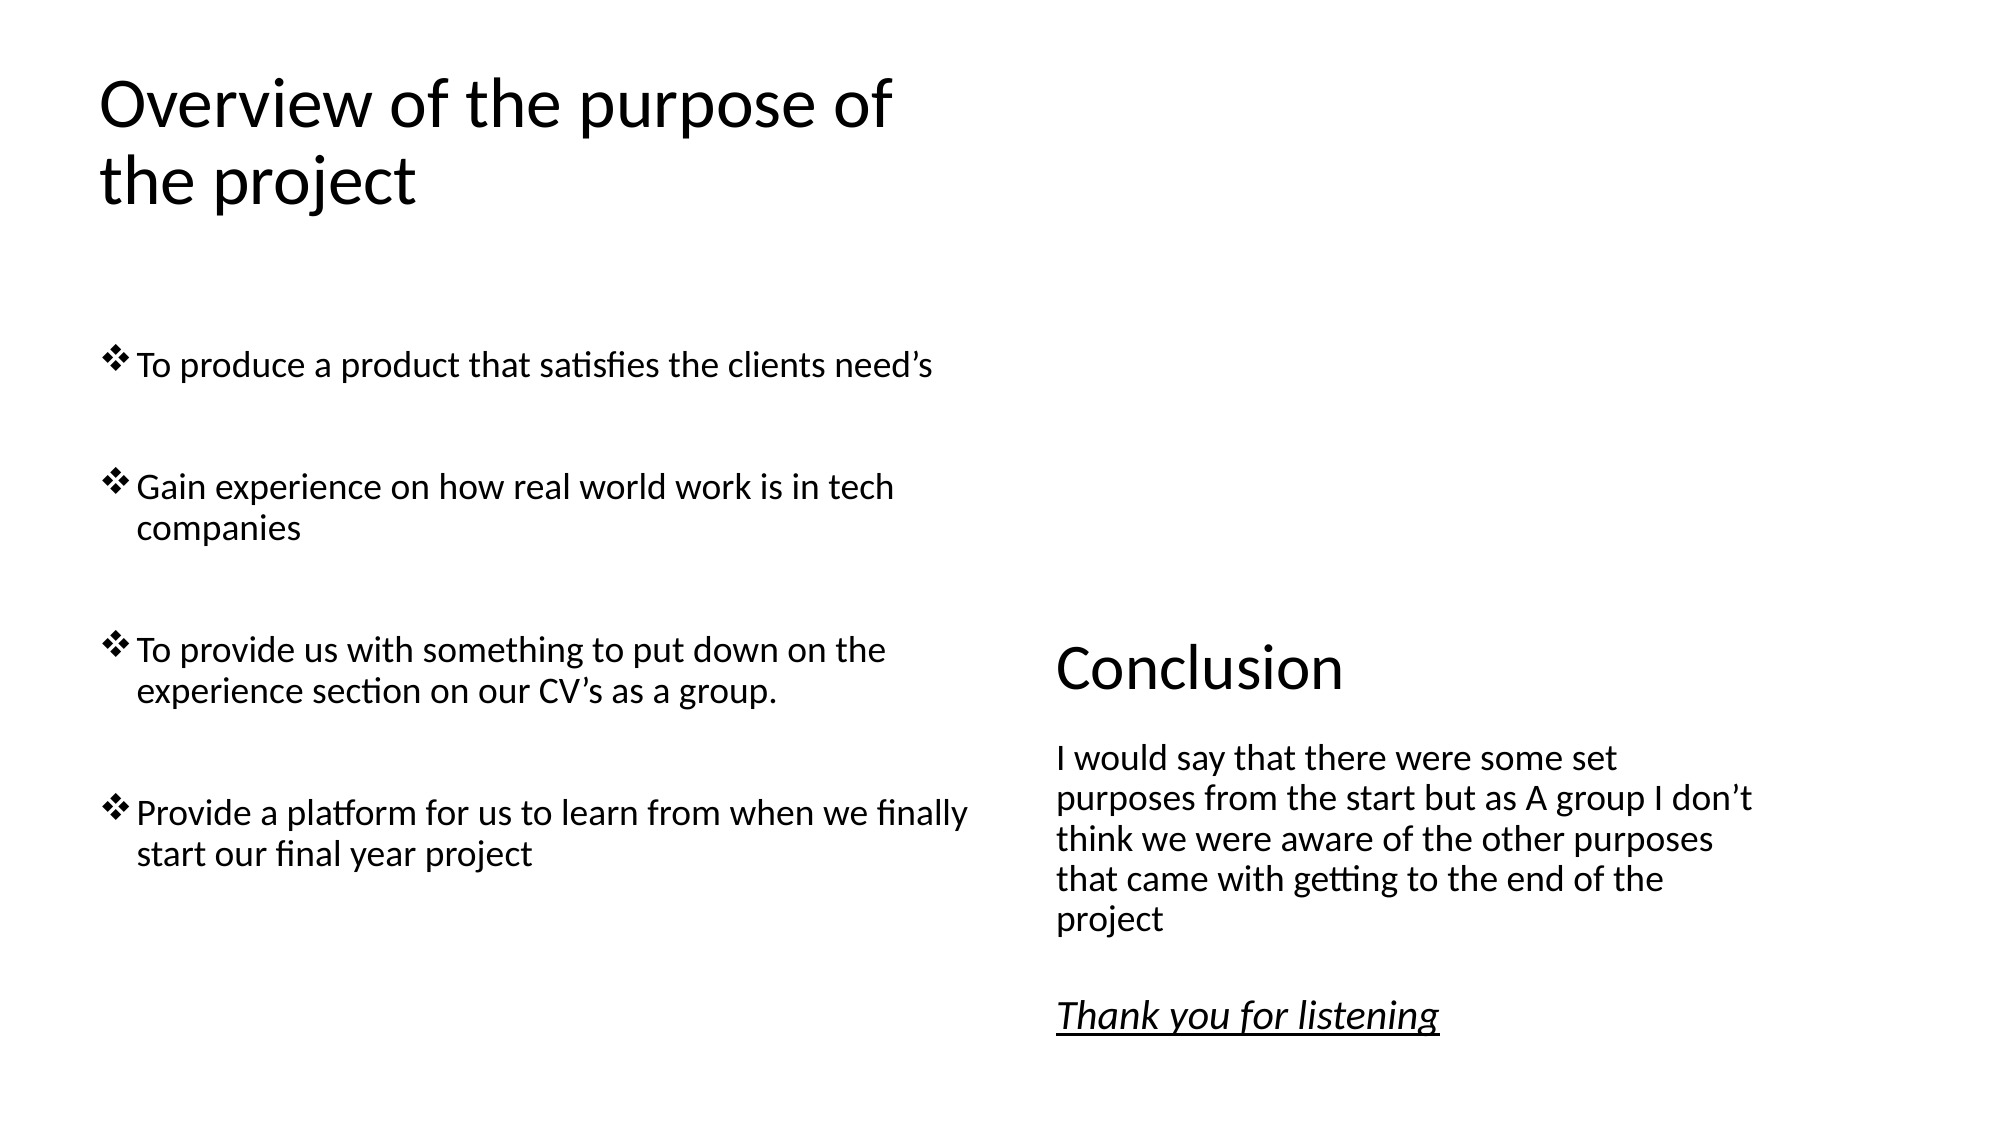

# Overview of the purpose of the project
To produce a product that satisfies the clients need’s

Gain experience on how real world work is in tech companies

To provide us with something to put down on the experience section on our CV’s as a group.

Provide a platform for us to learn from when we finally start our final year project

Conclusion
I would say that there were some set purposes from the start but as A group I don’t think we were aware of the other purposes that came with getting to the end of the project
Thank you for listening